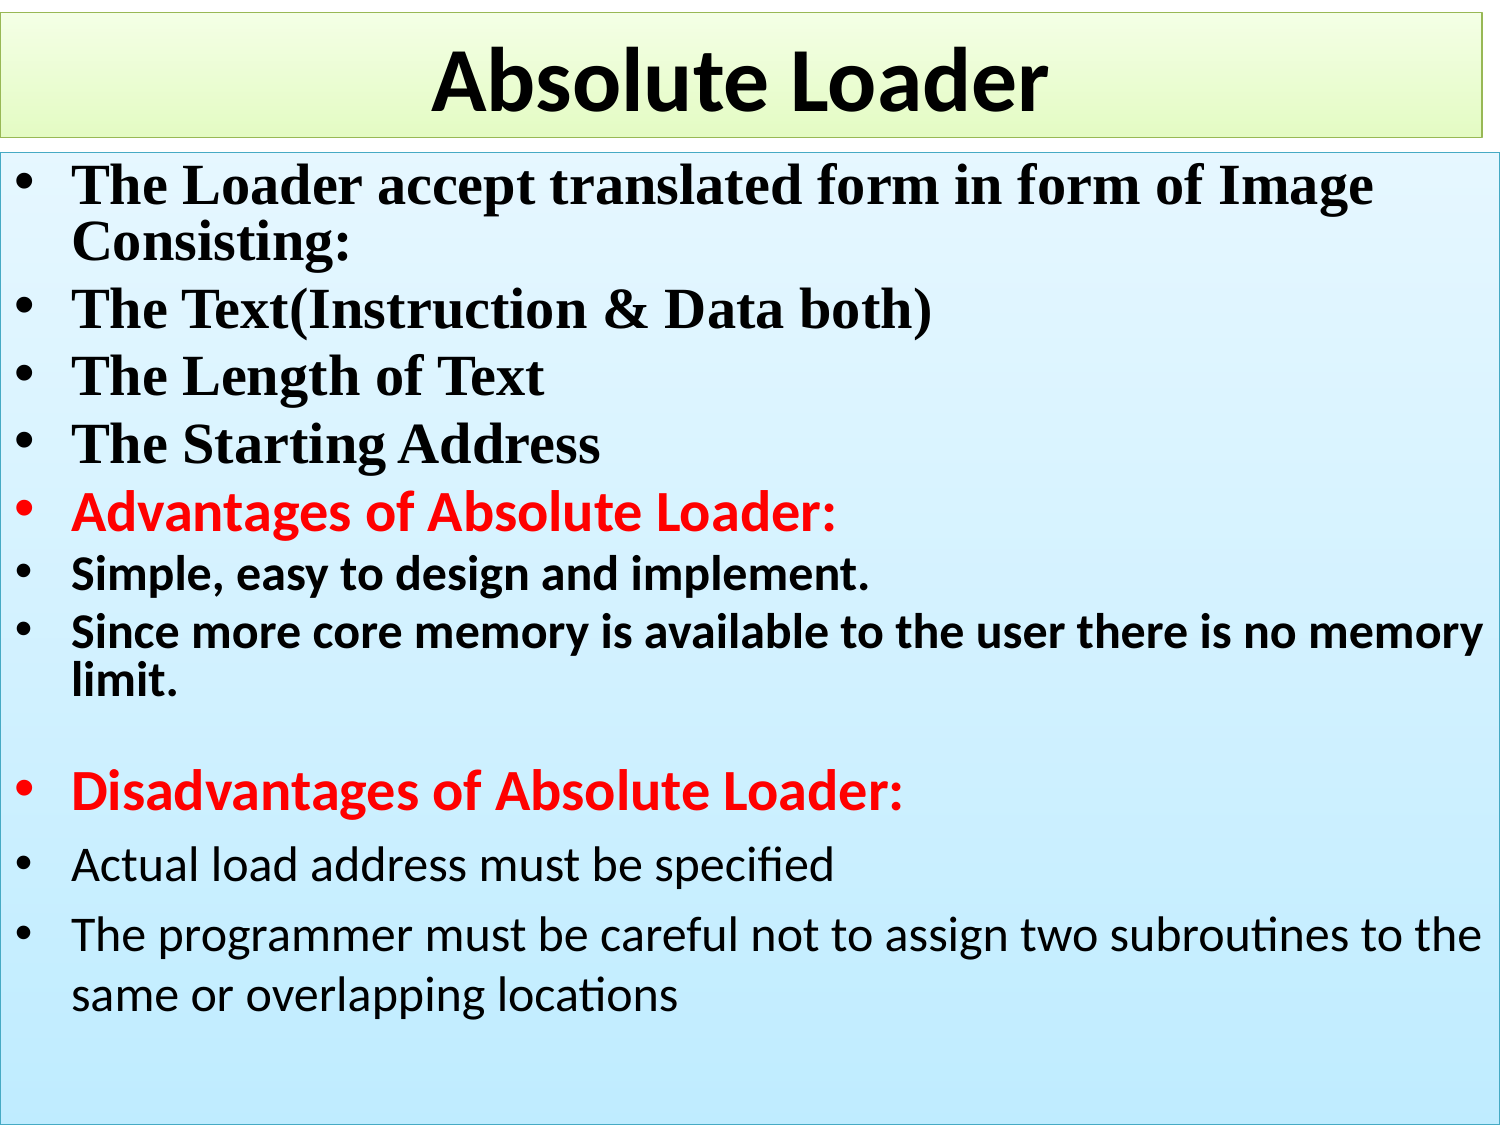

Absolute Loader
The Loader accept translated form in form of Image Consisting:
The Text(Instruction & Data both)
The Length of Text
The Starting Address
Advantages of Absolute Loader:
Simple, easy to design and implement.
Since more core memory is available to the user there is no memory limit.
Disadvantages of Absolute Loader:
Actual load address must be specified
The programmer must be careful not to assign two subroutines to the same or overlapping locations